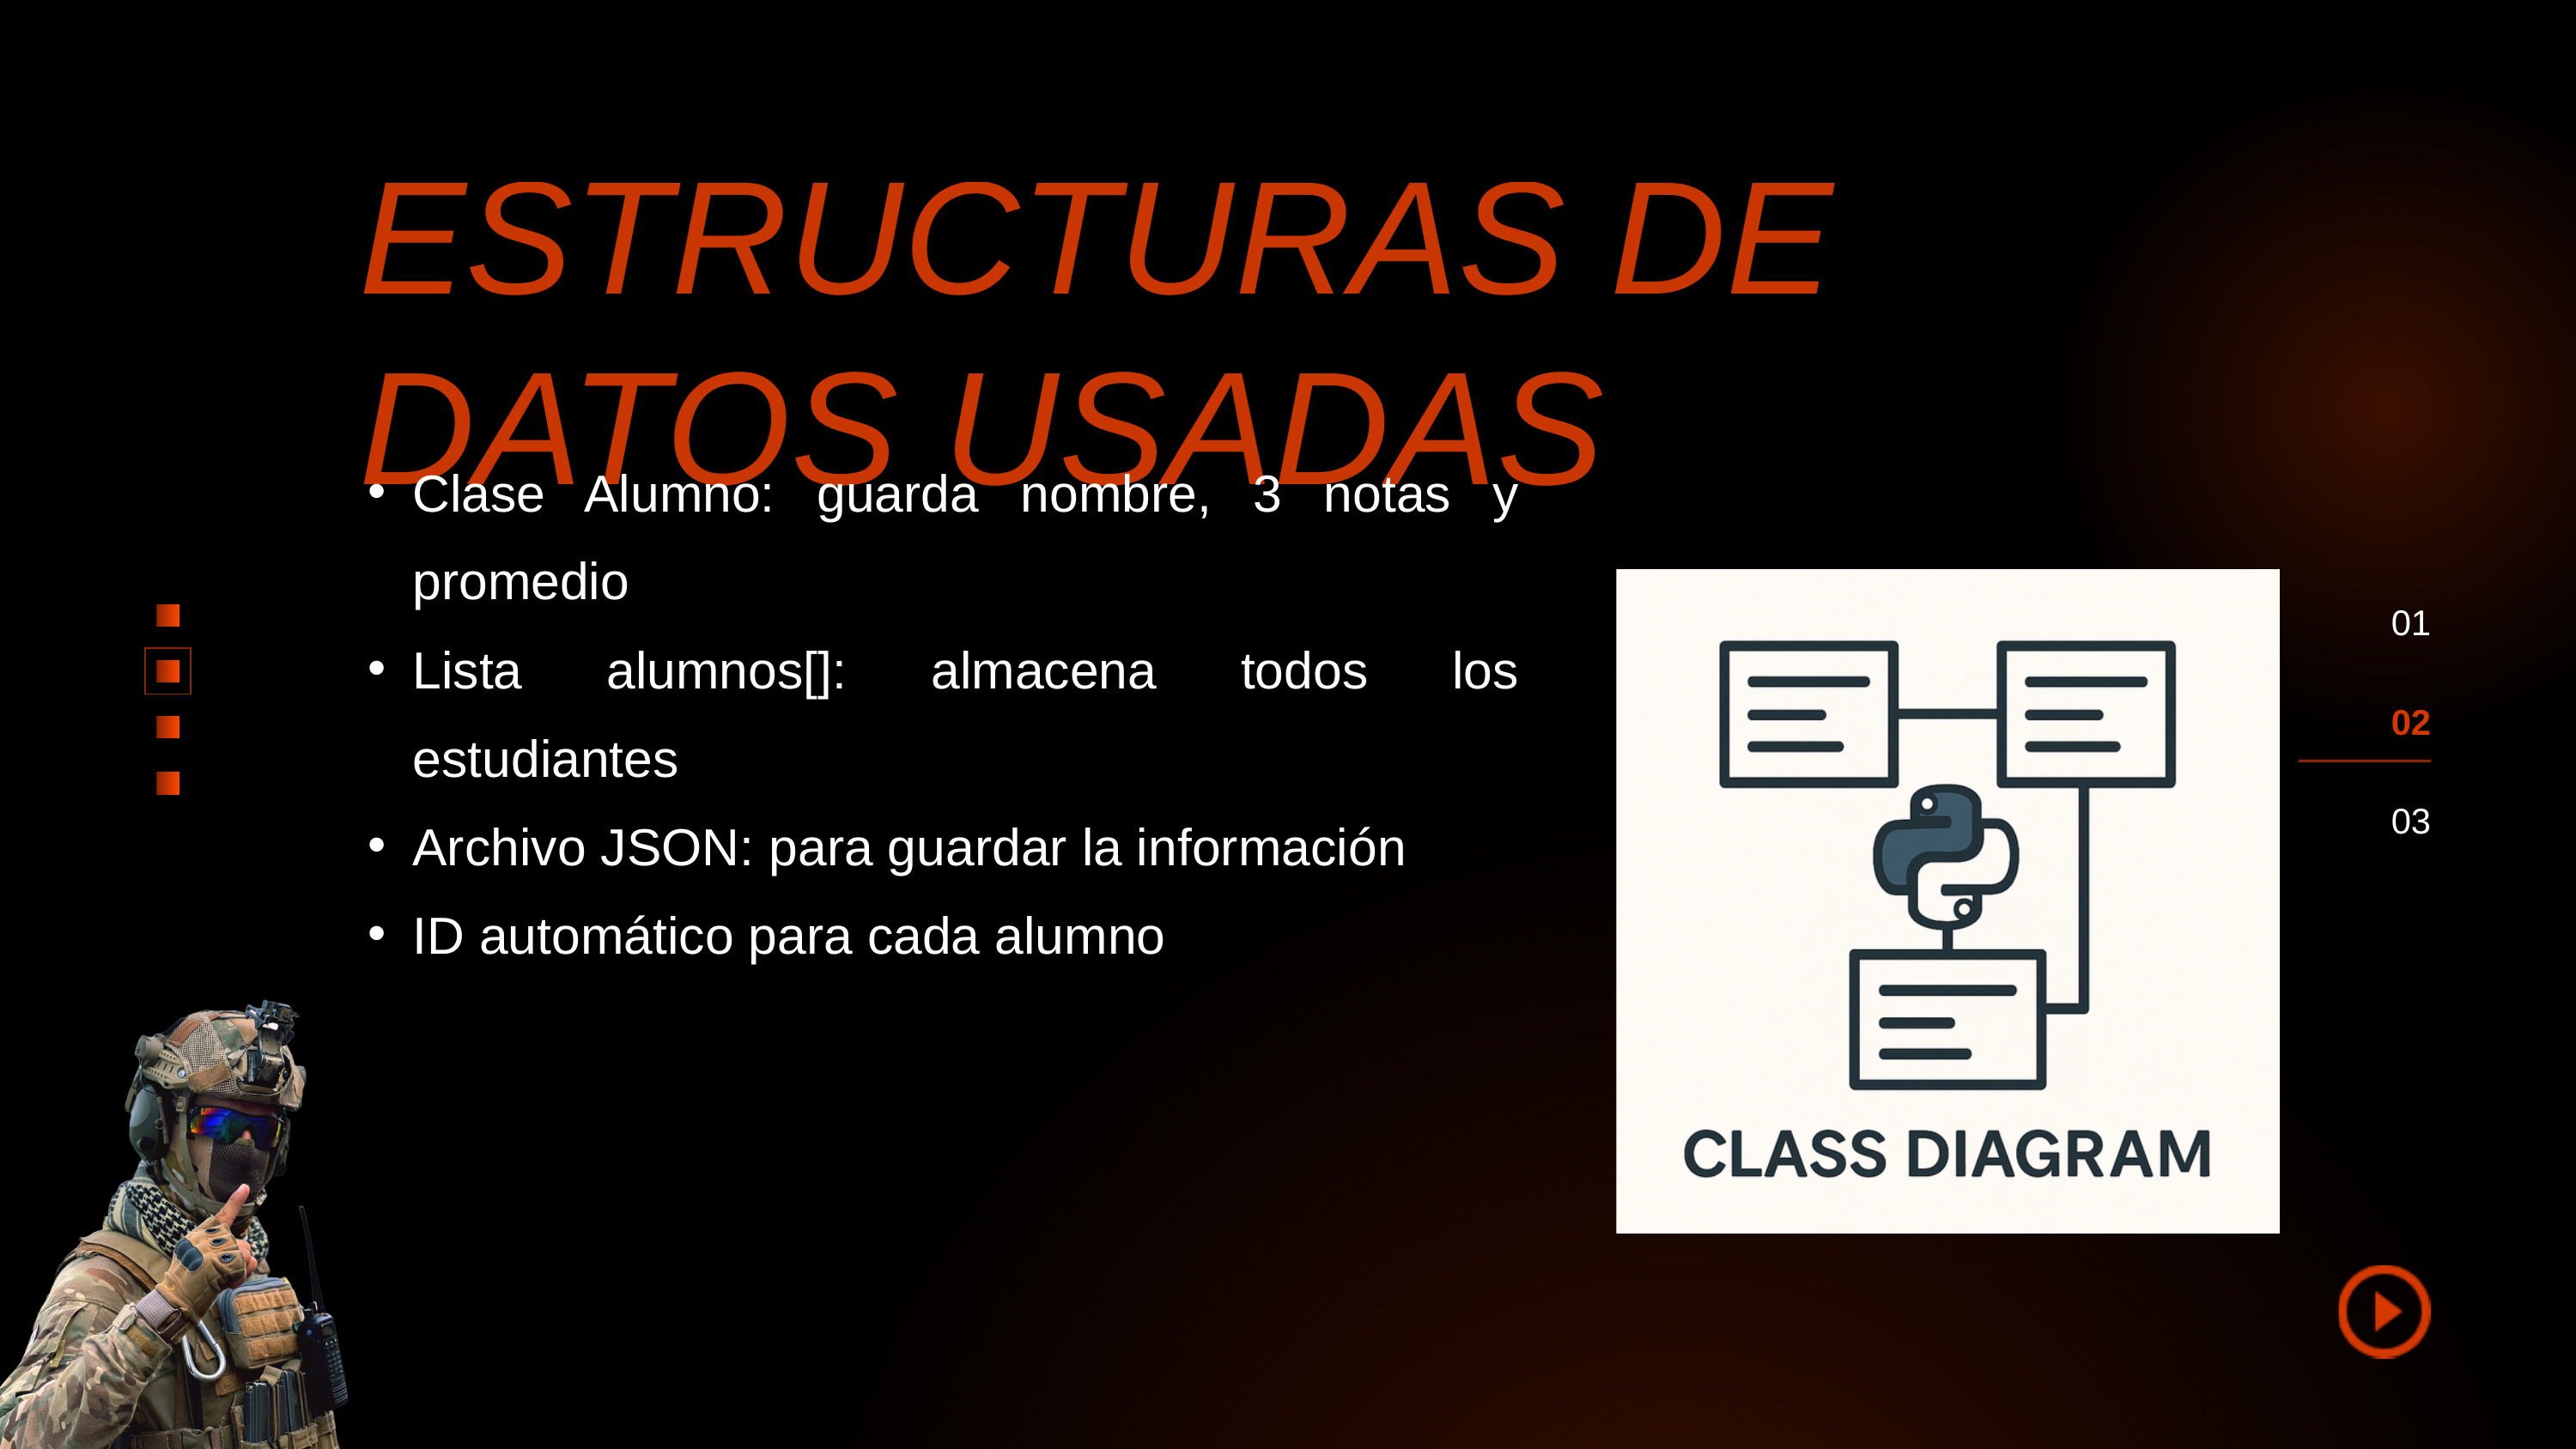

ESTRUCTURAS DE DATOS USADAS
Clase Alumno: guarda nombre, 3 notas y promedio
Lista alumnos[]: almacena todos los estudiantes
Archivo JSON: para guardar la información
ID automático para cada alumno

01

02

03